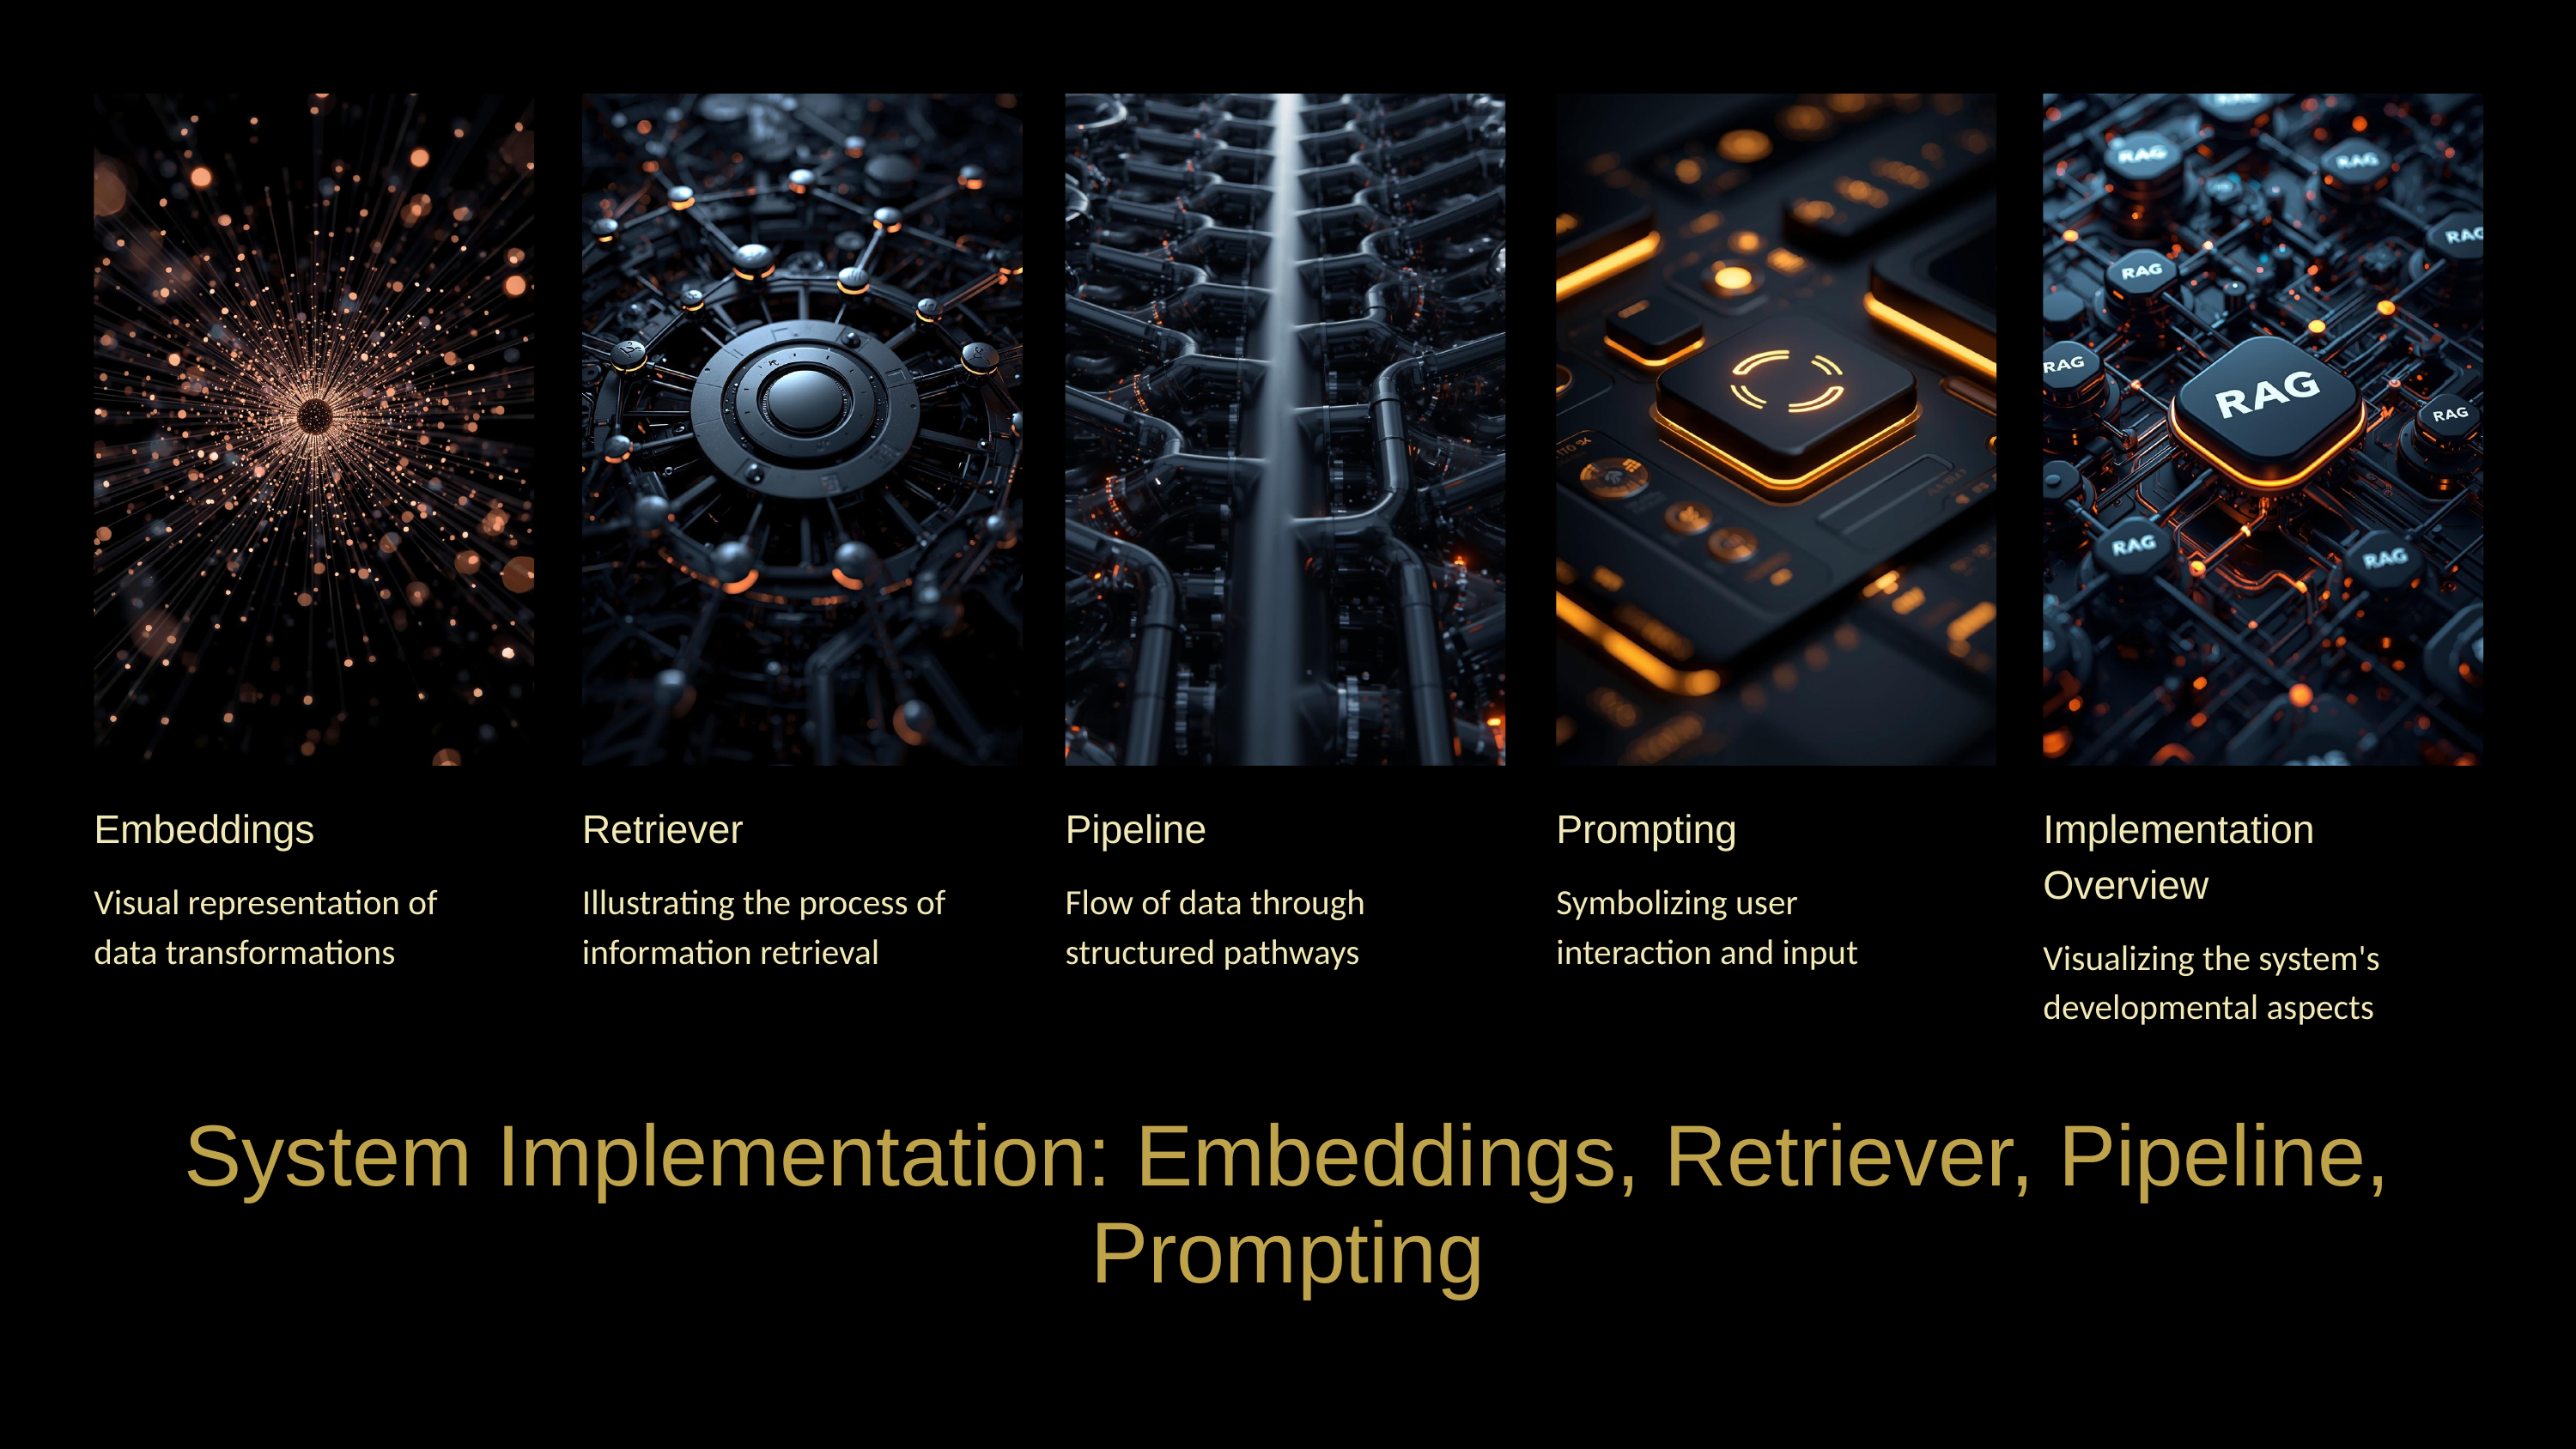

Embeddings
Visual representation of data transformations
Retriever
Illustrating the process of information retrieval
Pipeline
Flow of data through structured pathways
Prompting
Symbolizing user interaction and input
Implementation Overview
Visualizing the system's developmental aspects
System Implementation: Embeddings, Retriever, Pipeline, Prompting